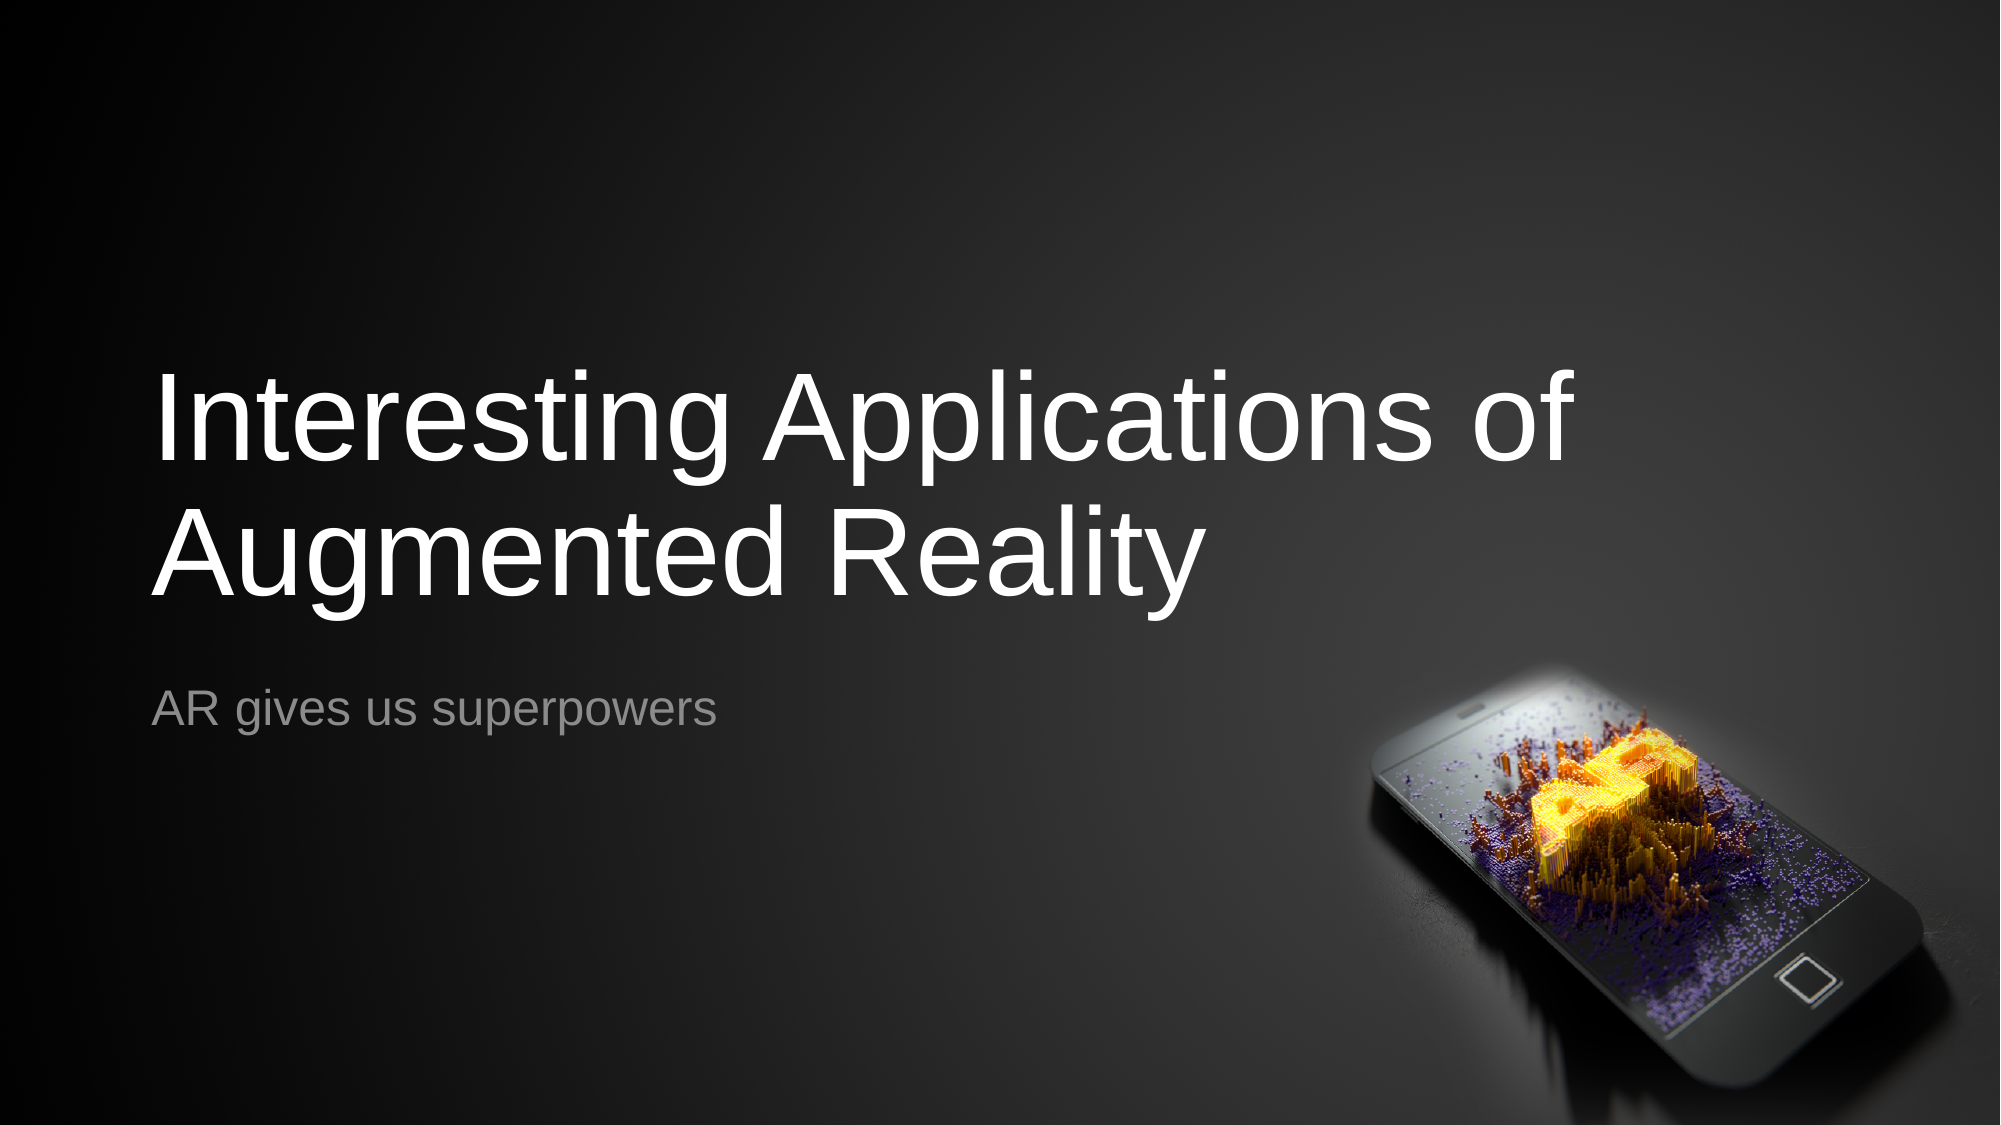

# Interesting Applications of Augmented Reality
AR gives us superpowers